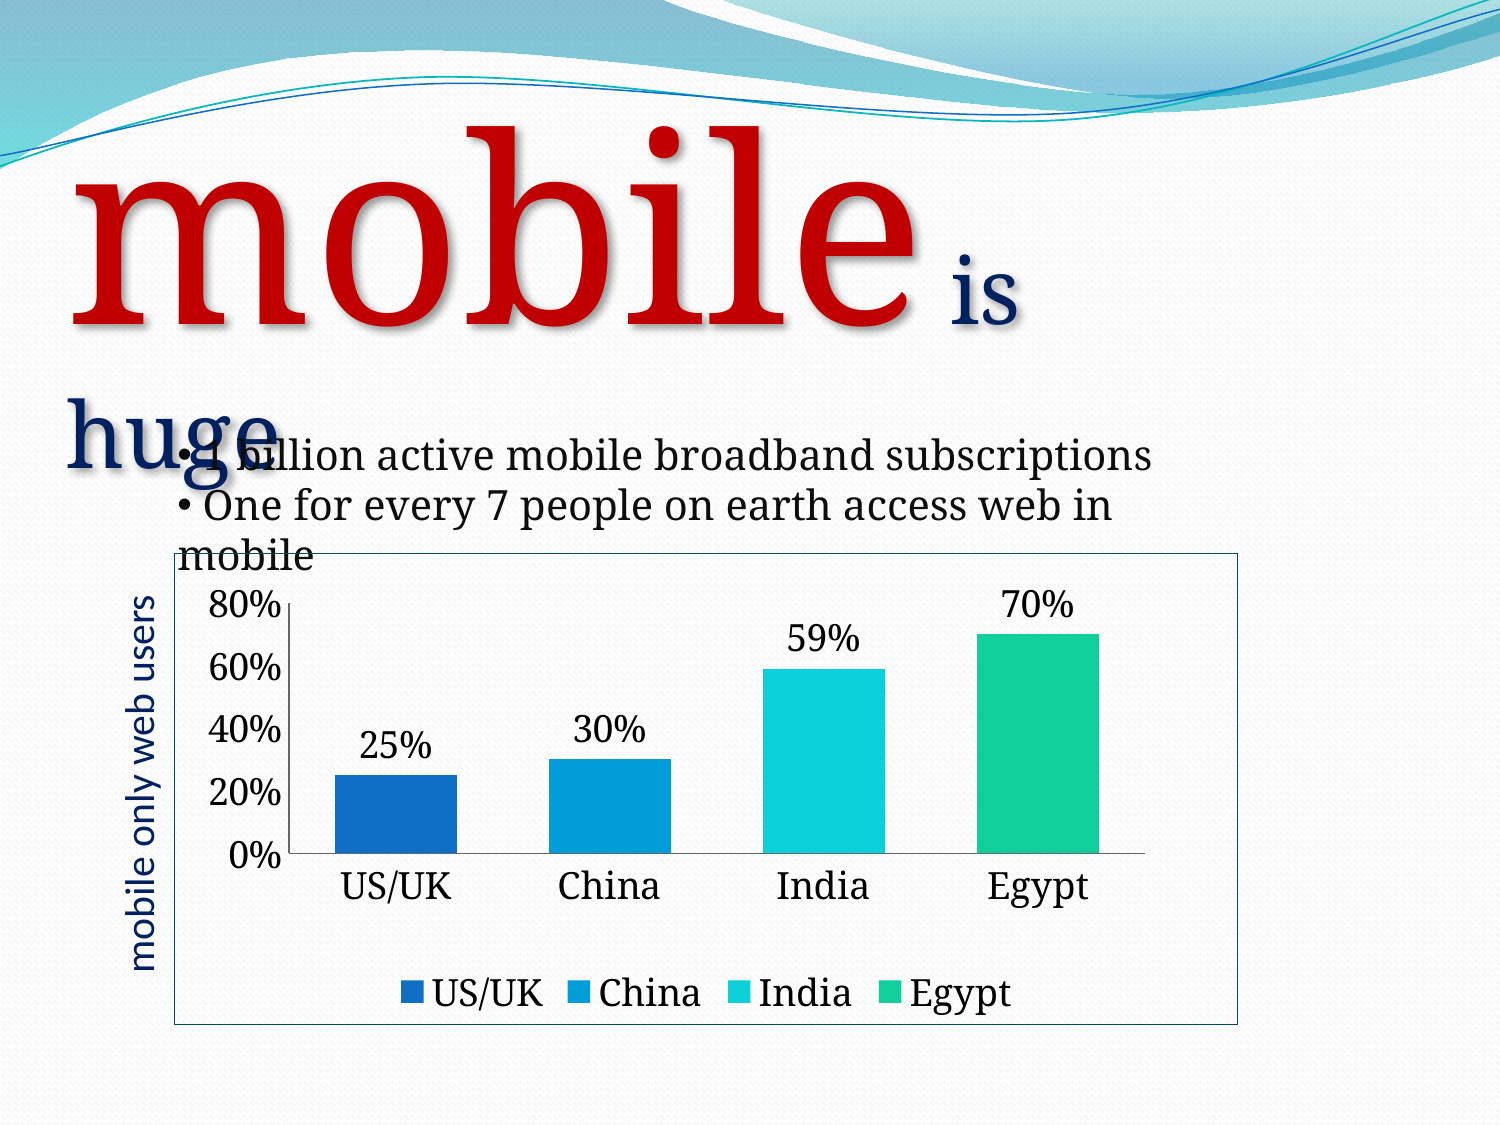

mobile is huge
 1 billion active mobile broadband subscriptions
 One for every 7 people on earth access web in mobile

### Chart

| Category | Mobile only web users |
|---|---|
| US/UK | 0.25 |
| China | 0.3000000000000003 |
| India | 0.5900000000000006 |
| Egypt | 0.7000000000000006 |
# mobile only web users